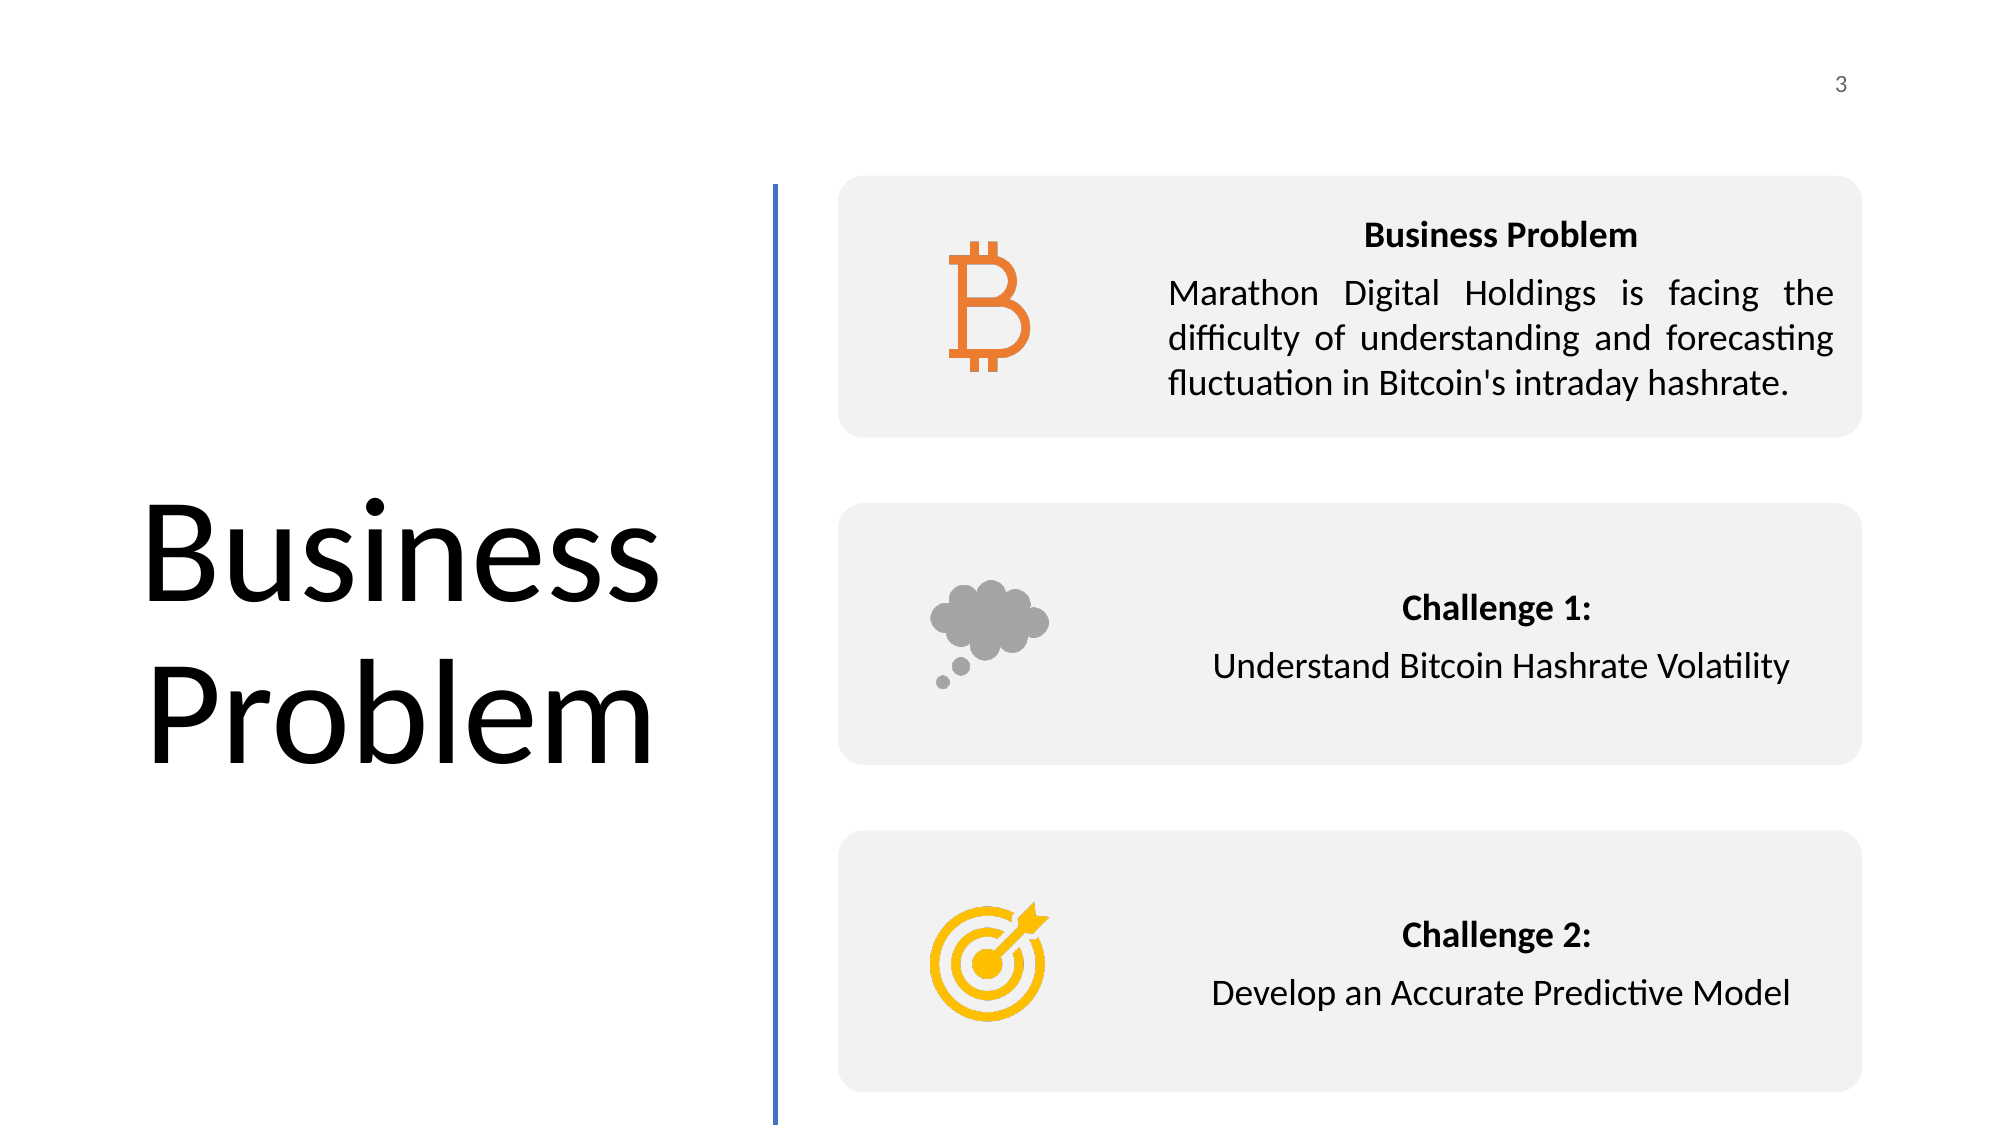

3
# Business Problem
Business Problem
Marathon Digital Holdings is facing the difficulty of understanding and forecasting fluctuation in Bitcoin's intraday hashrate.
Challenge 1:
Understand Bitcoin Hashrate Volatility
Challenge 2:
Develop an Accurate Predictive Model